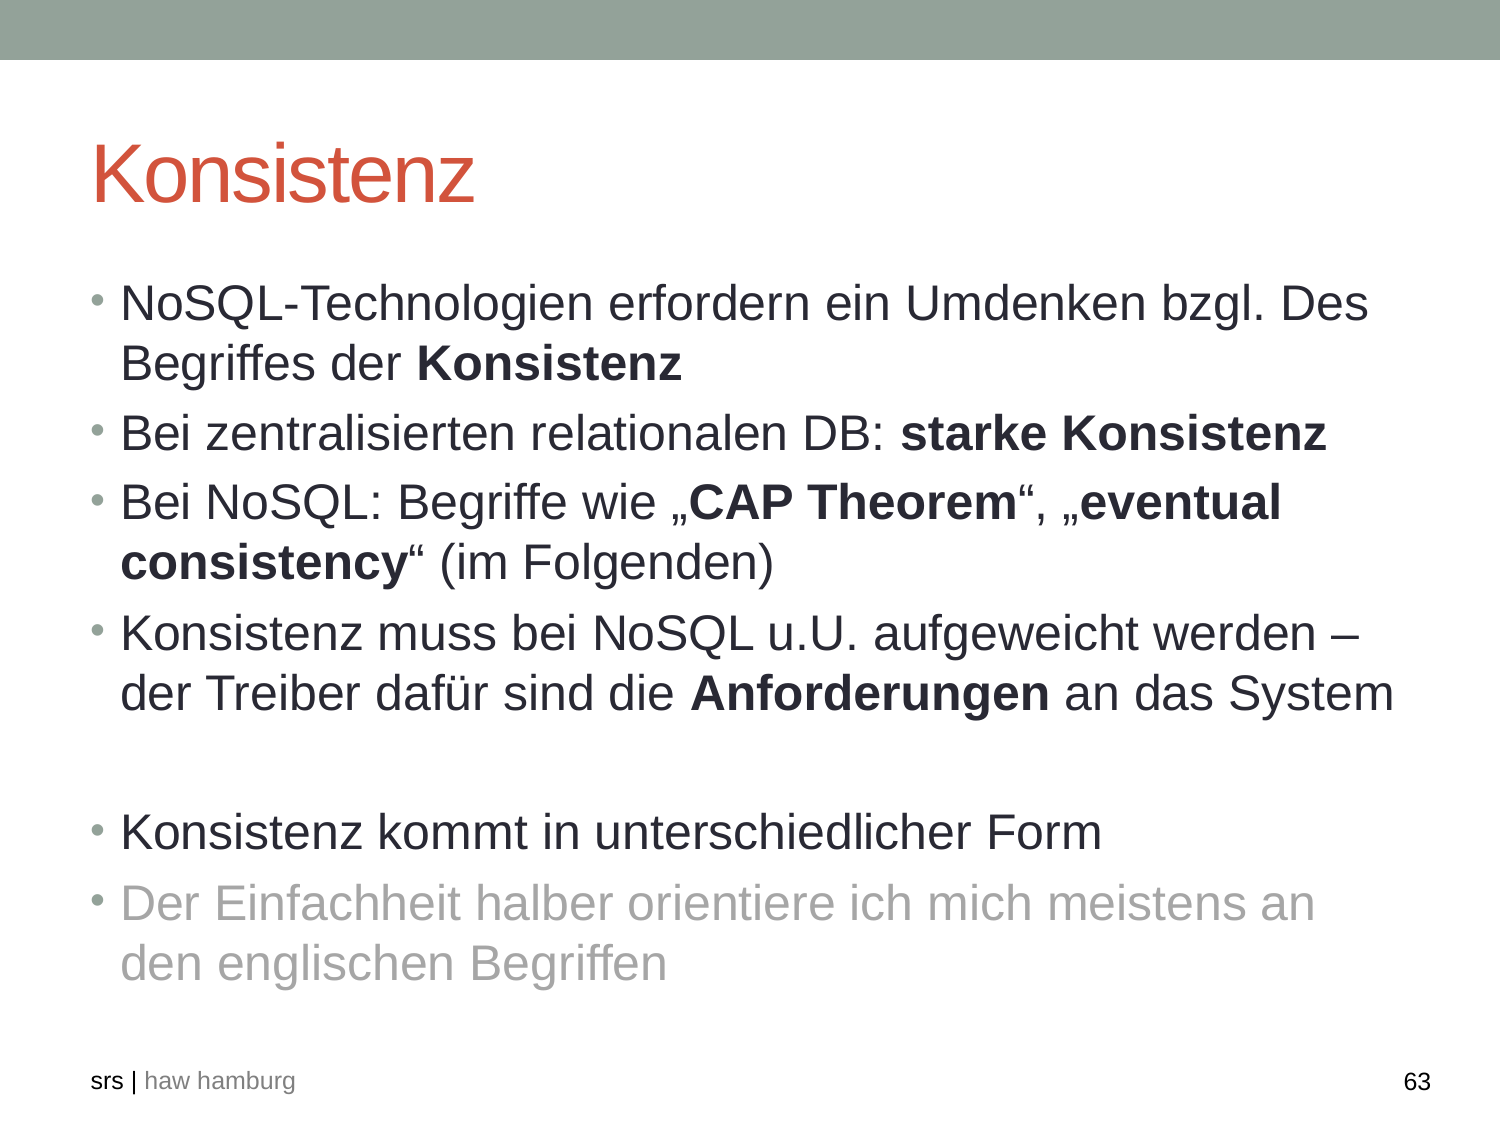

# Konsistenz
NoSQL-Technologien erfordern ein Umdenken bzgl. Des Begriffes der Konsistenz
Bei zentralisierten relationalen DB: starke Konsistenz
Bei NoSQL: Begriffe wie „CAP Theorem“, „eventual consistency“ (im Folgenden)
Konsistenz muss bei NoSQL u.U. aufgeweicht werden – der Treiber dafür sind die Anforderungen an das System

Konsistenz kommt in unterschiedlicher Form
Der Einfachheit halber orientiere ich mich meistens an den englischen Begriffen